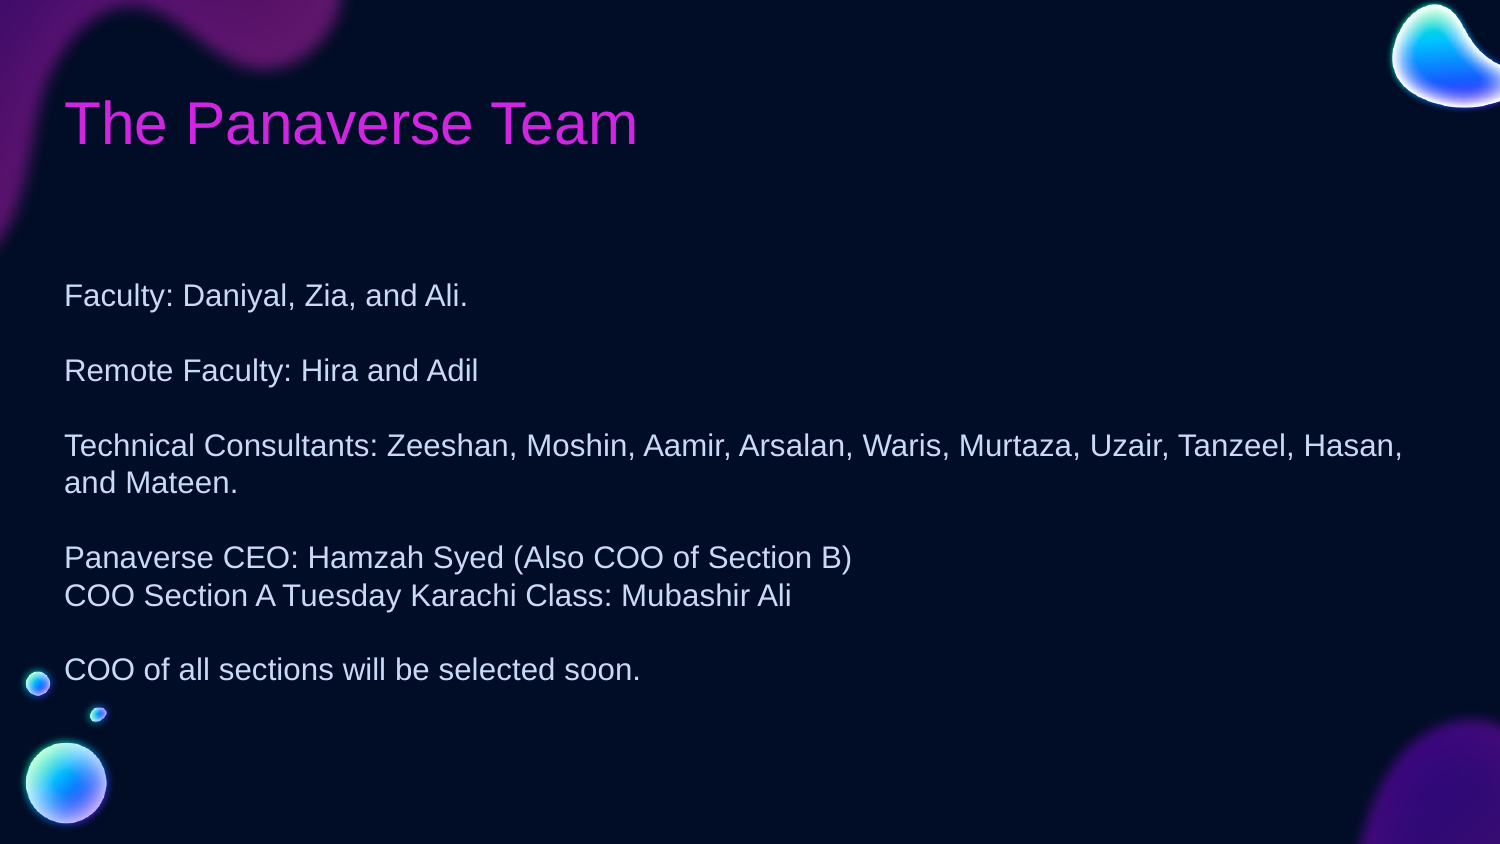

# The Panaverse Team
Faculty: Daniyal, Zia, and Ali.

Remote Faculty: Hira and Adil

Technical Consultants: Zeeshan, Moshin, Aamir, Arsalan, Waris, Murtaza, Uzair, Tanzeel, Hasan, and Mateen.

Panaverse CEO: Hamzah Syed (Also COO of Section B)
COO Section A Tuesday Karachi Class: Mubashir Ali

COO of all sections will be selected soon.